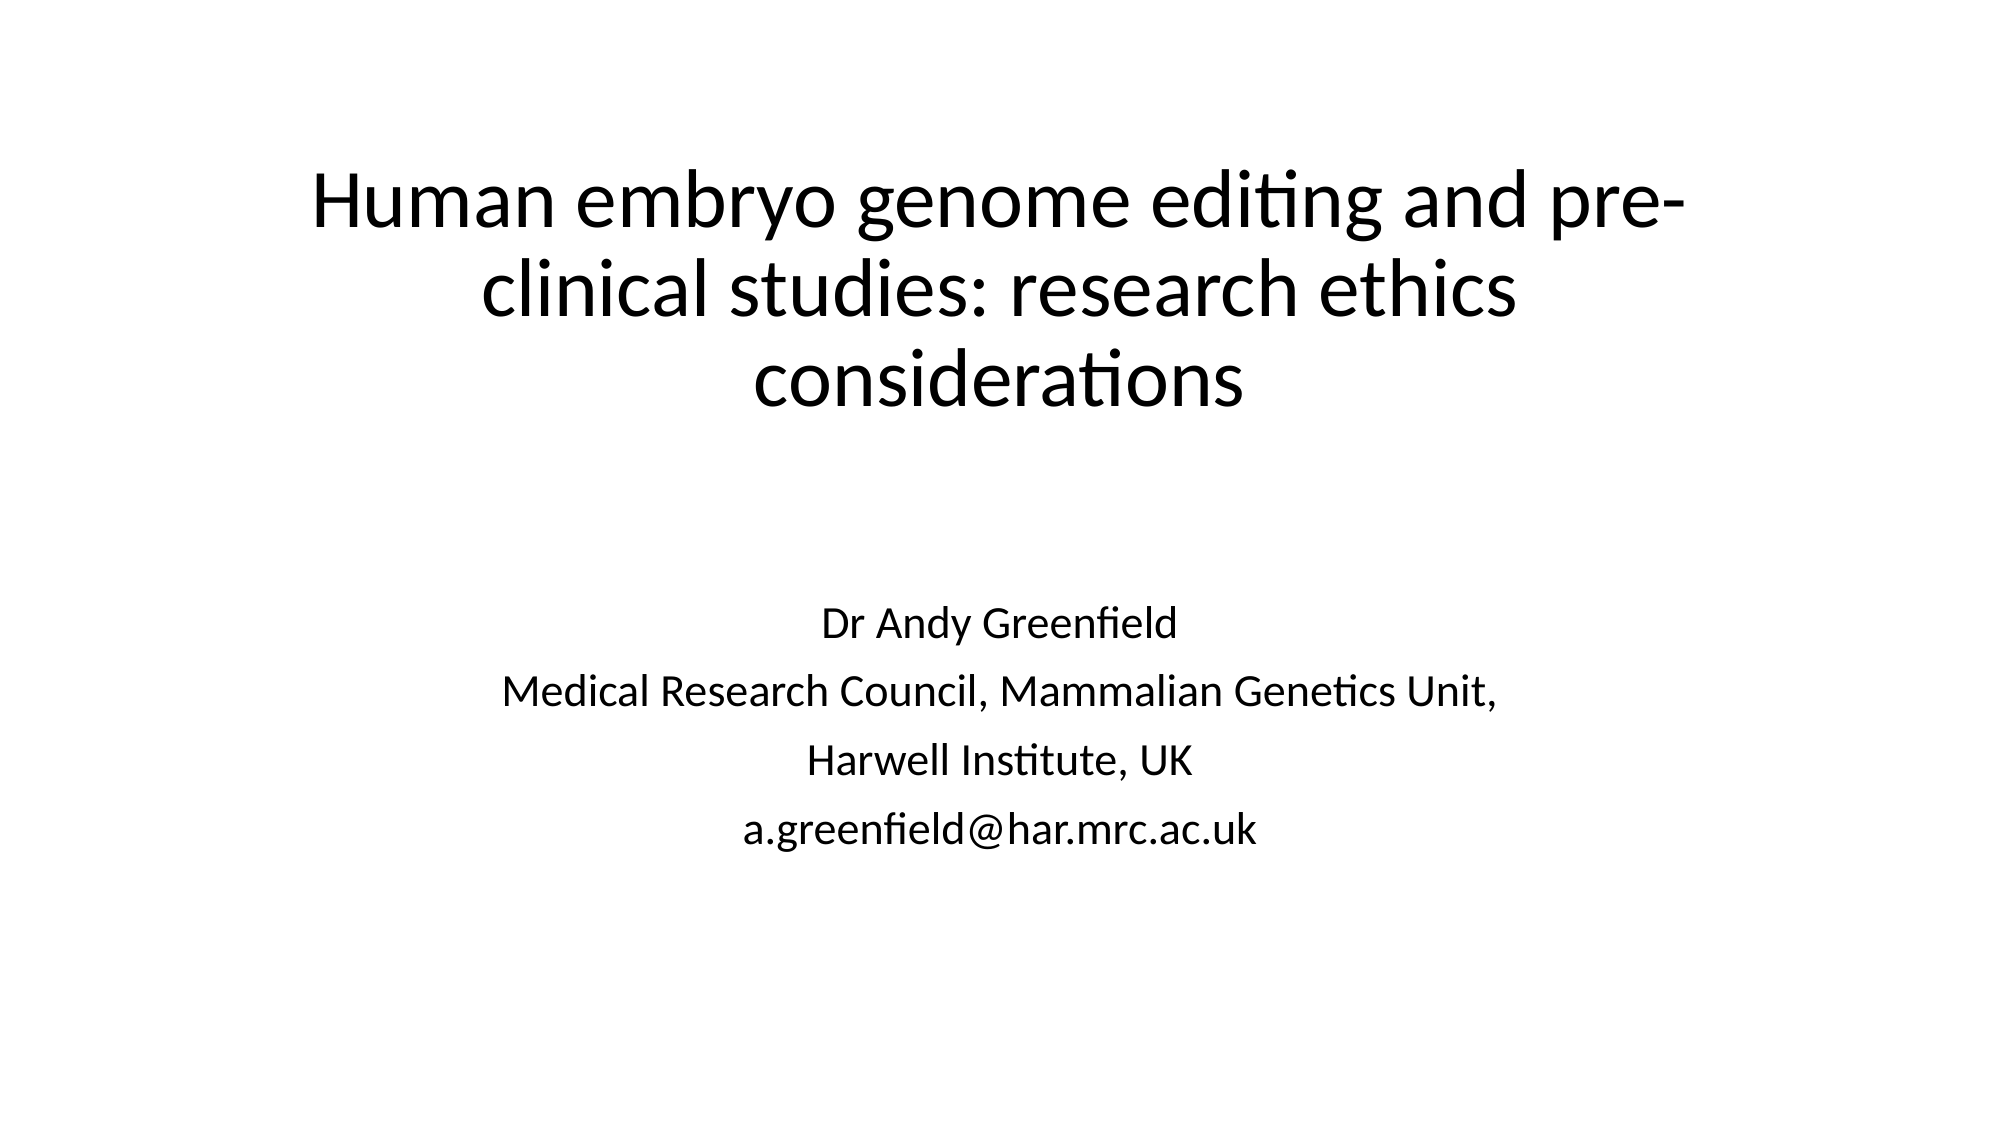

# Human embryo genome editing and pre-clinical studies: research ethics considerations
Dr Andy Greenfield
Medical Research Council, Mammalian Genetics Unit,
Harwell Institute, UK
a.greenfield@har.mrc.ac.uk